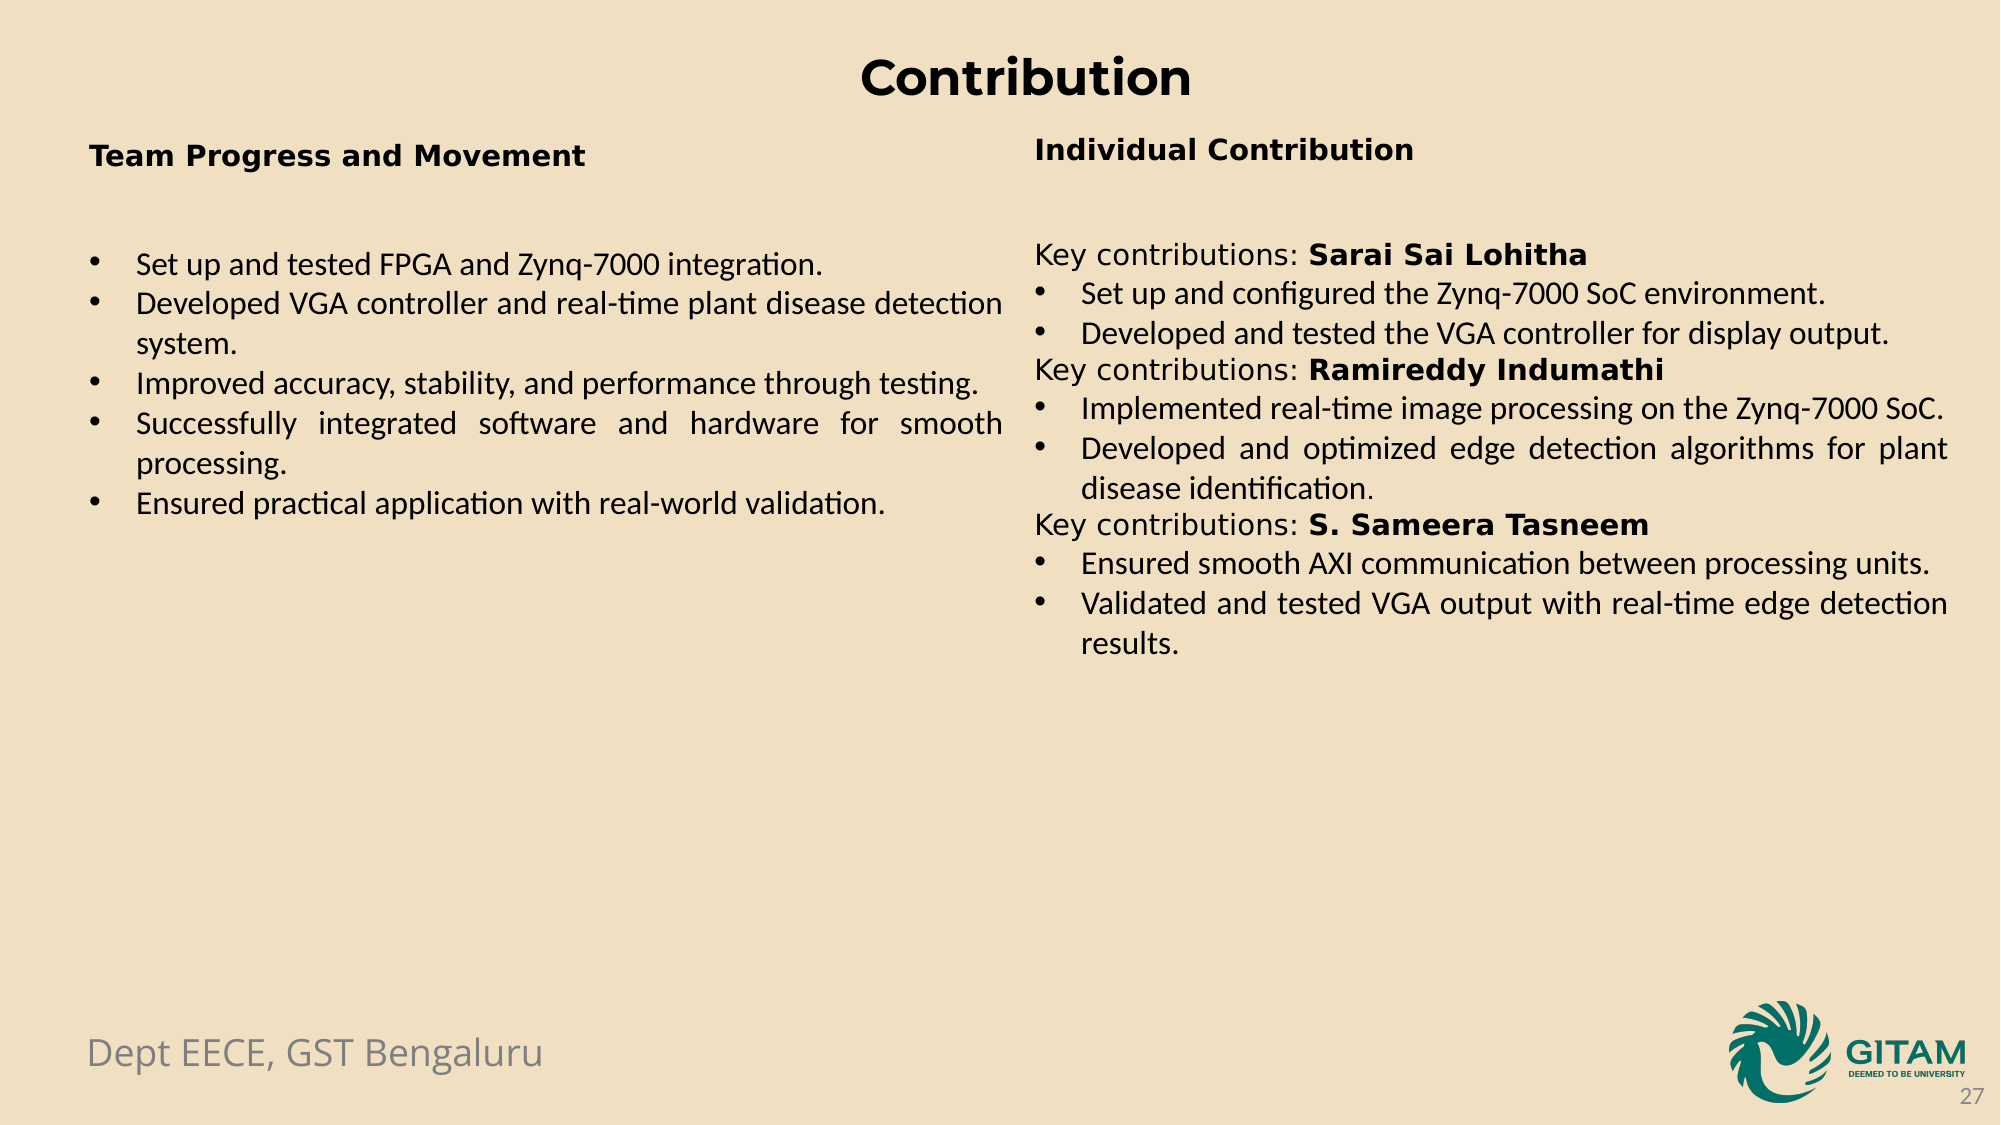

Contribution
Individual Contribution

Key contributions: Sarai Sai Lohitha
Set up and configured the Zynq-7000 SoC environment.
Developed and tested the VGA controller for display output.
Key contributions: Ramireddy Indumathi
Implemented real-time image processing on the Zynq-7000 SoC.
Developed and optimized edge detection algorithms for plant disease identification.
Key contributions: S. Sameera Tasneem
Ensured smooth AXI communication between processing units.
Validated and tested VGA output with real-time edge detection results.

Team Progress and Movement

Set up and tested FPGA and Zynq-7000 integration.
Developed VGA controller and real-time plant disease detection system.
Improved accuracy, stability, and performance through testing.
Successfully integrated software and hardware for smooth processing.
Ensured practical application with real-world validation.

27